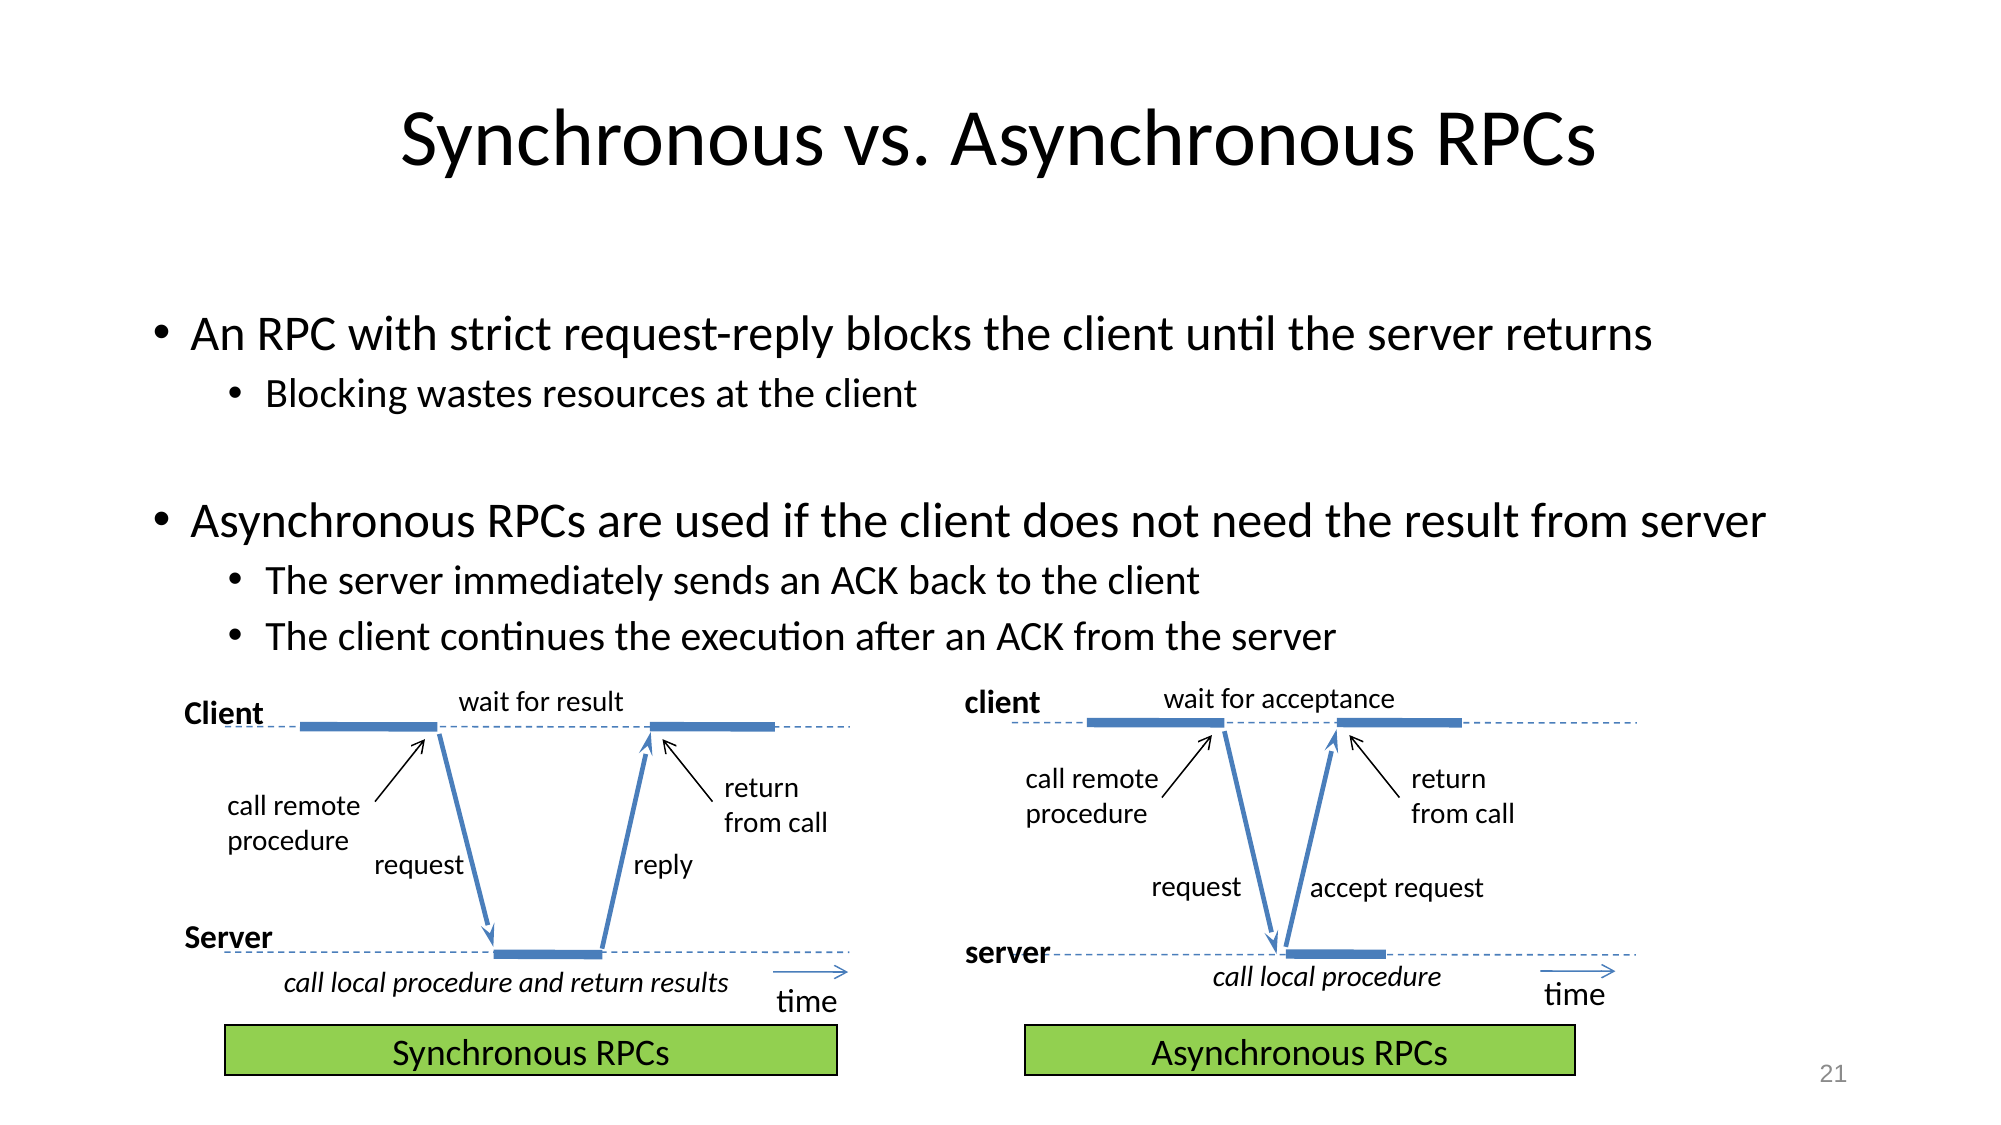

# Synchronous vs. Asynchronous RPCs
An RPC with strict request-reply blocks the client until the server returns
Blocking wastes resources at the client

Asynchronous RPCs are used if the client does not need the result from server
The server immediately sends an ACK back to the client
The client continues the execution after an ACK from the server

wait for acceptance
client
call remote procedure
return from call
request
accept request
server
call local procedure
time
wait for result
Client
return from call
call remote procedure
reply
request
Server
call local procedure and return results
time
Synchronous RPCs
Asynchronous RPCs
21